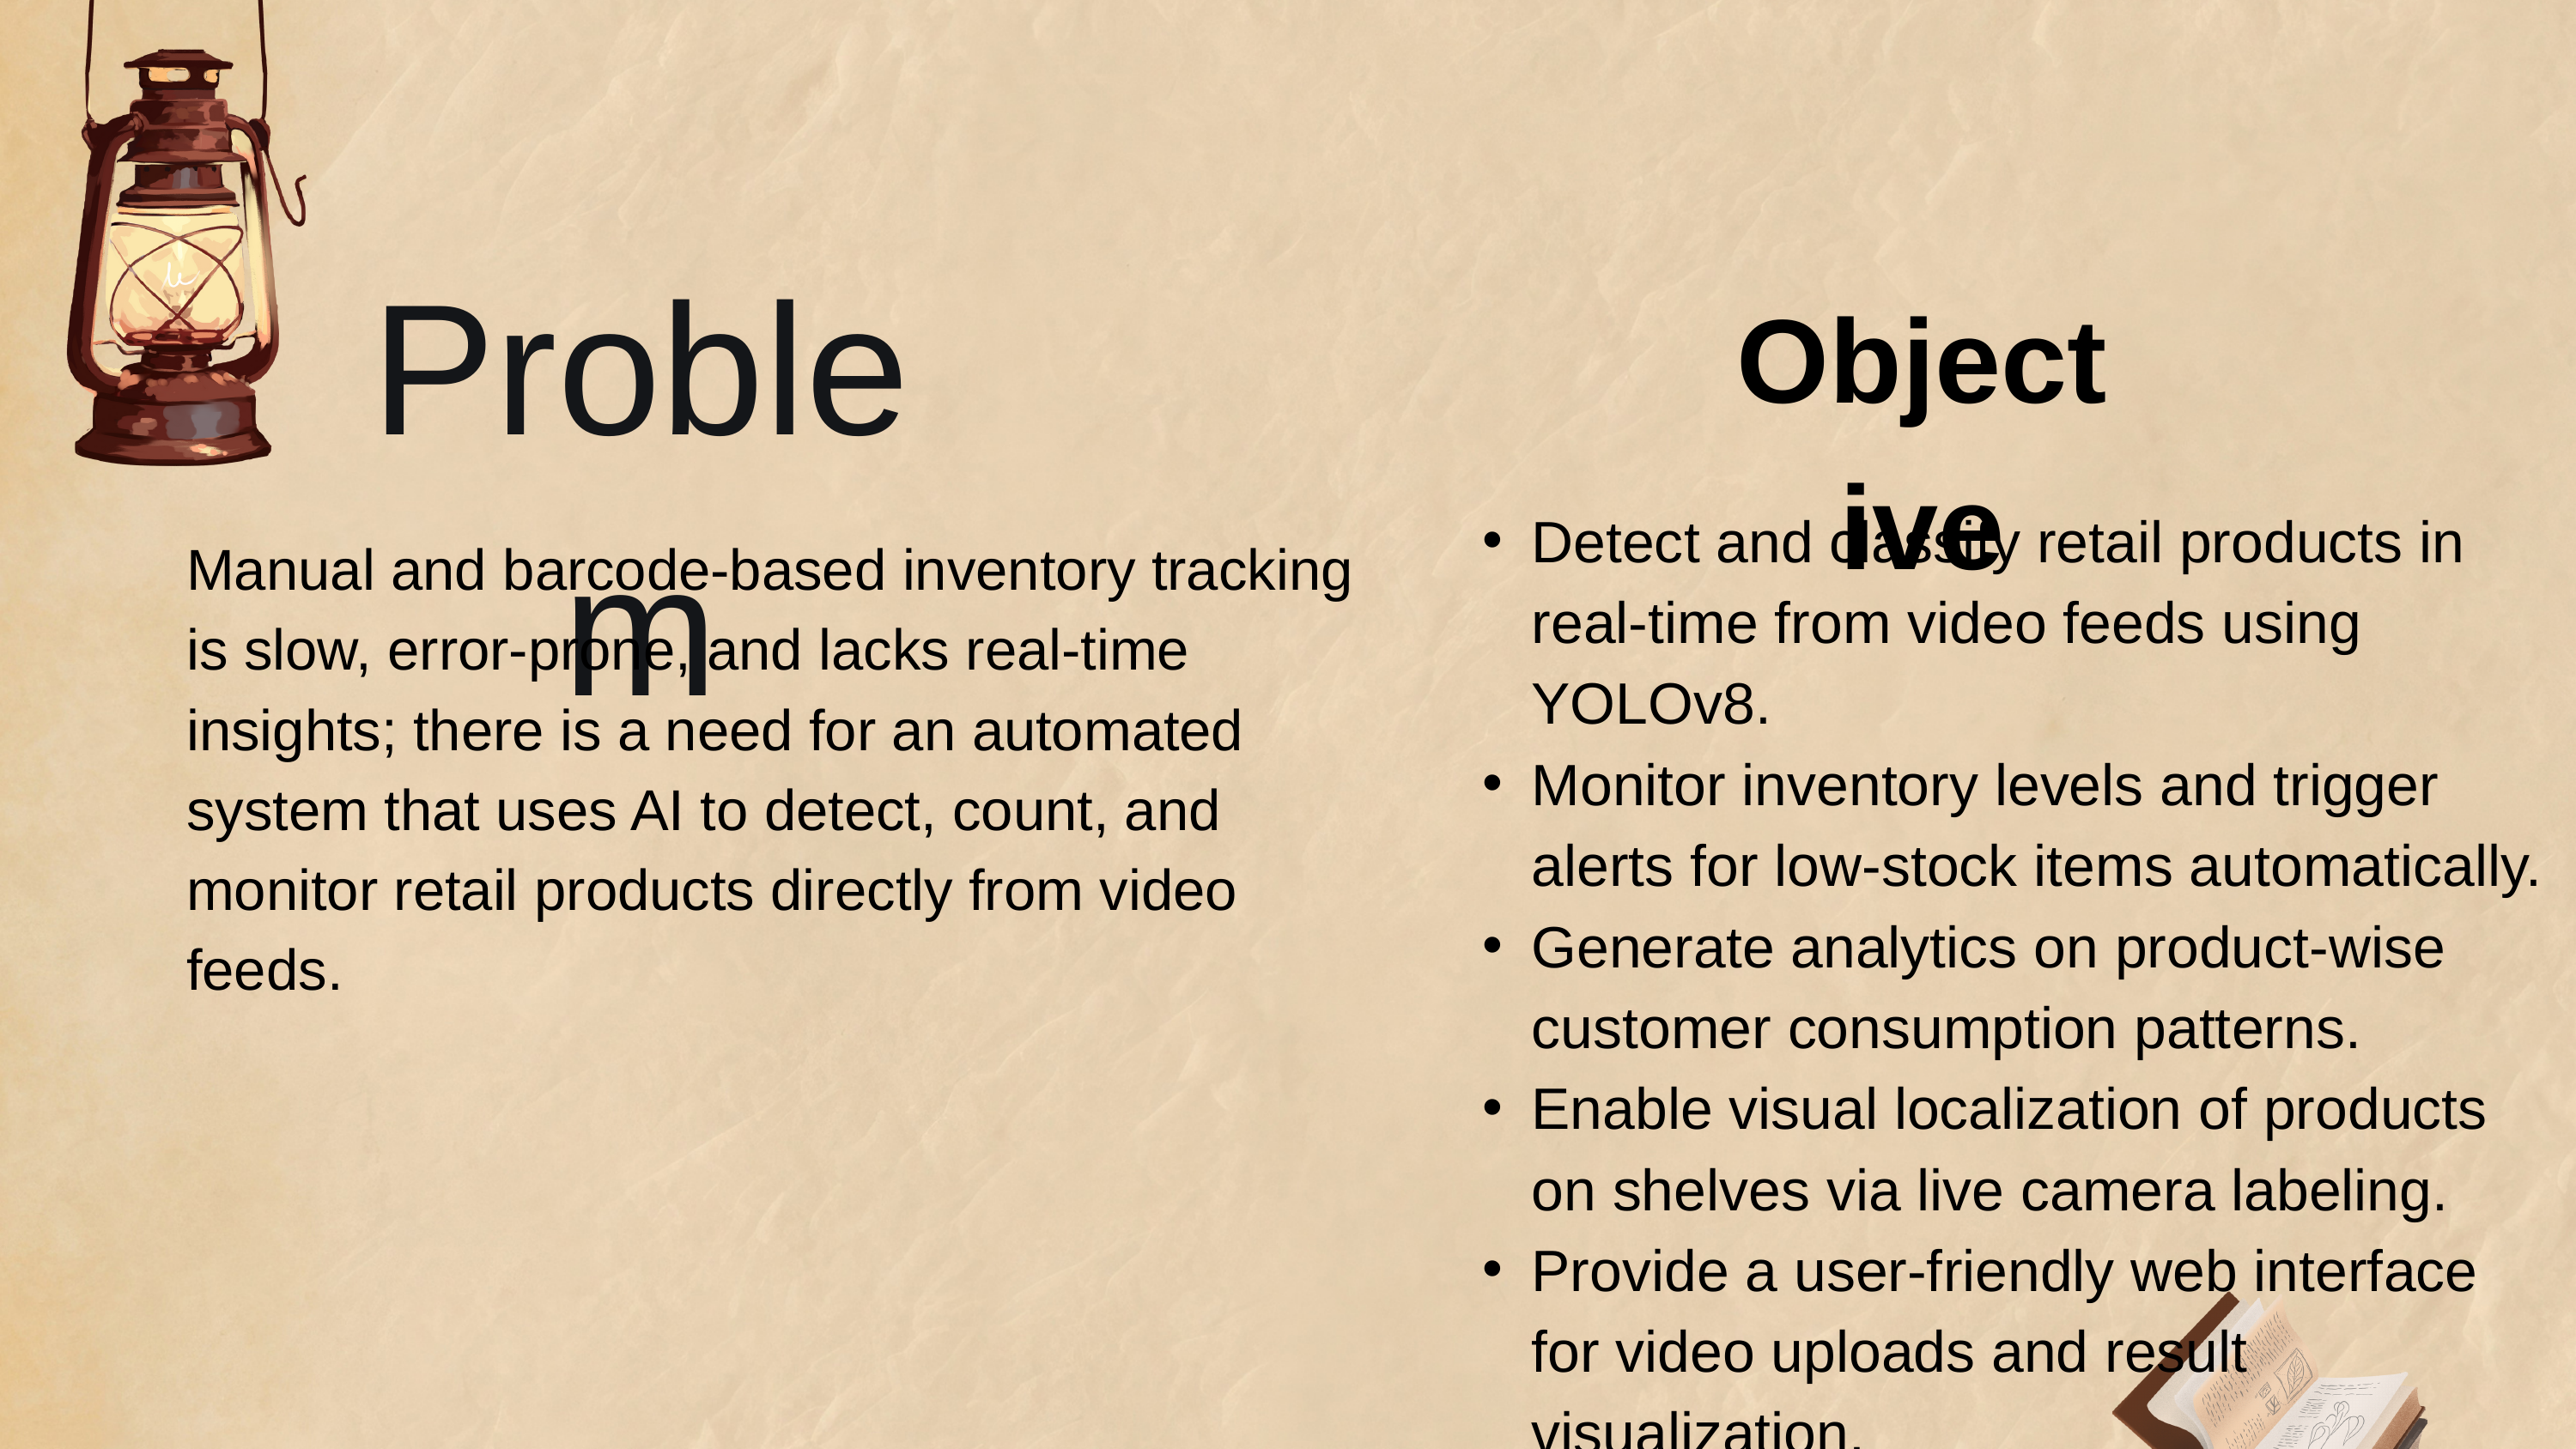

Problem
Objective
Detect and classify retail products in real-time from video feeds using YOLOv8.
Monitor inventory levels and trigger alerts for low-stock items automatically.
Generate analytics on product-wise customer consumption patterns.
Enable visual localization of products on shelves via live camera labeling.
Provide a user-friendly web interface for video uploads and result visualization.
Manual and barcode-based inventory tracking is slow, error-prone, and lacks real-time insights; there is a need for an automated system that uses AI to detect, count, and monitor retail products directly from video feeds.